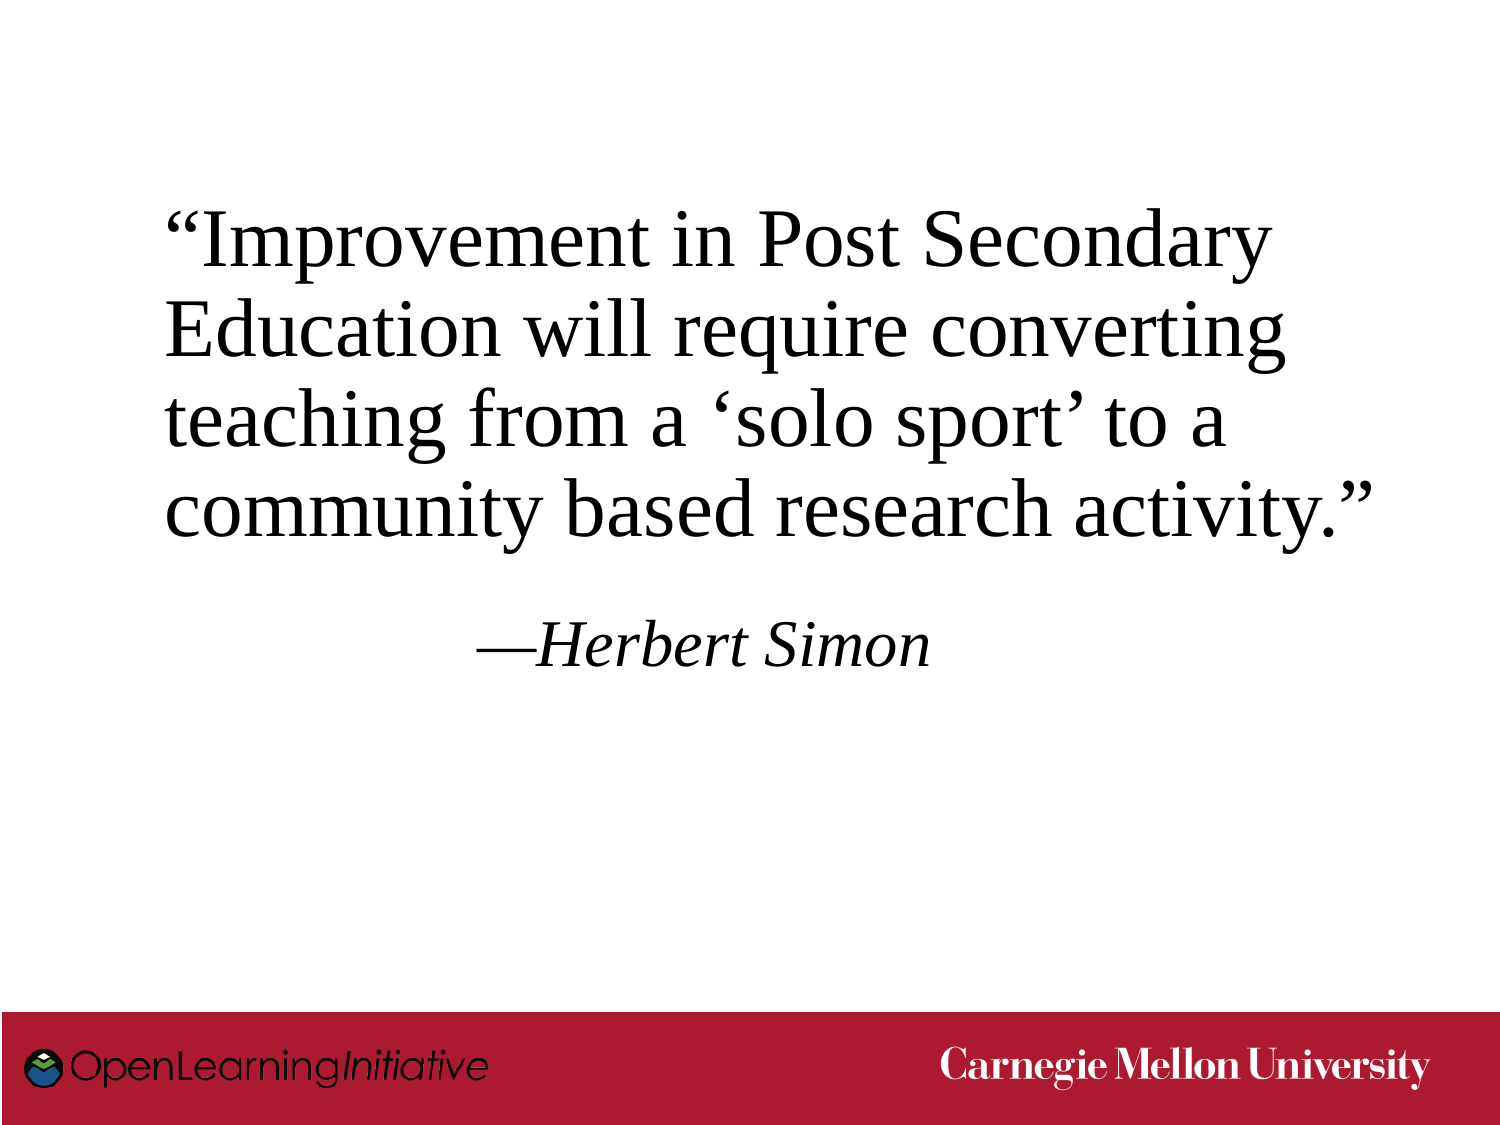

“Improvement in Post Secondary Education will require converting teaching from a ‘solo sport’ to a community based research activity.”
		 —Herbert Simon